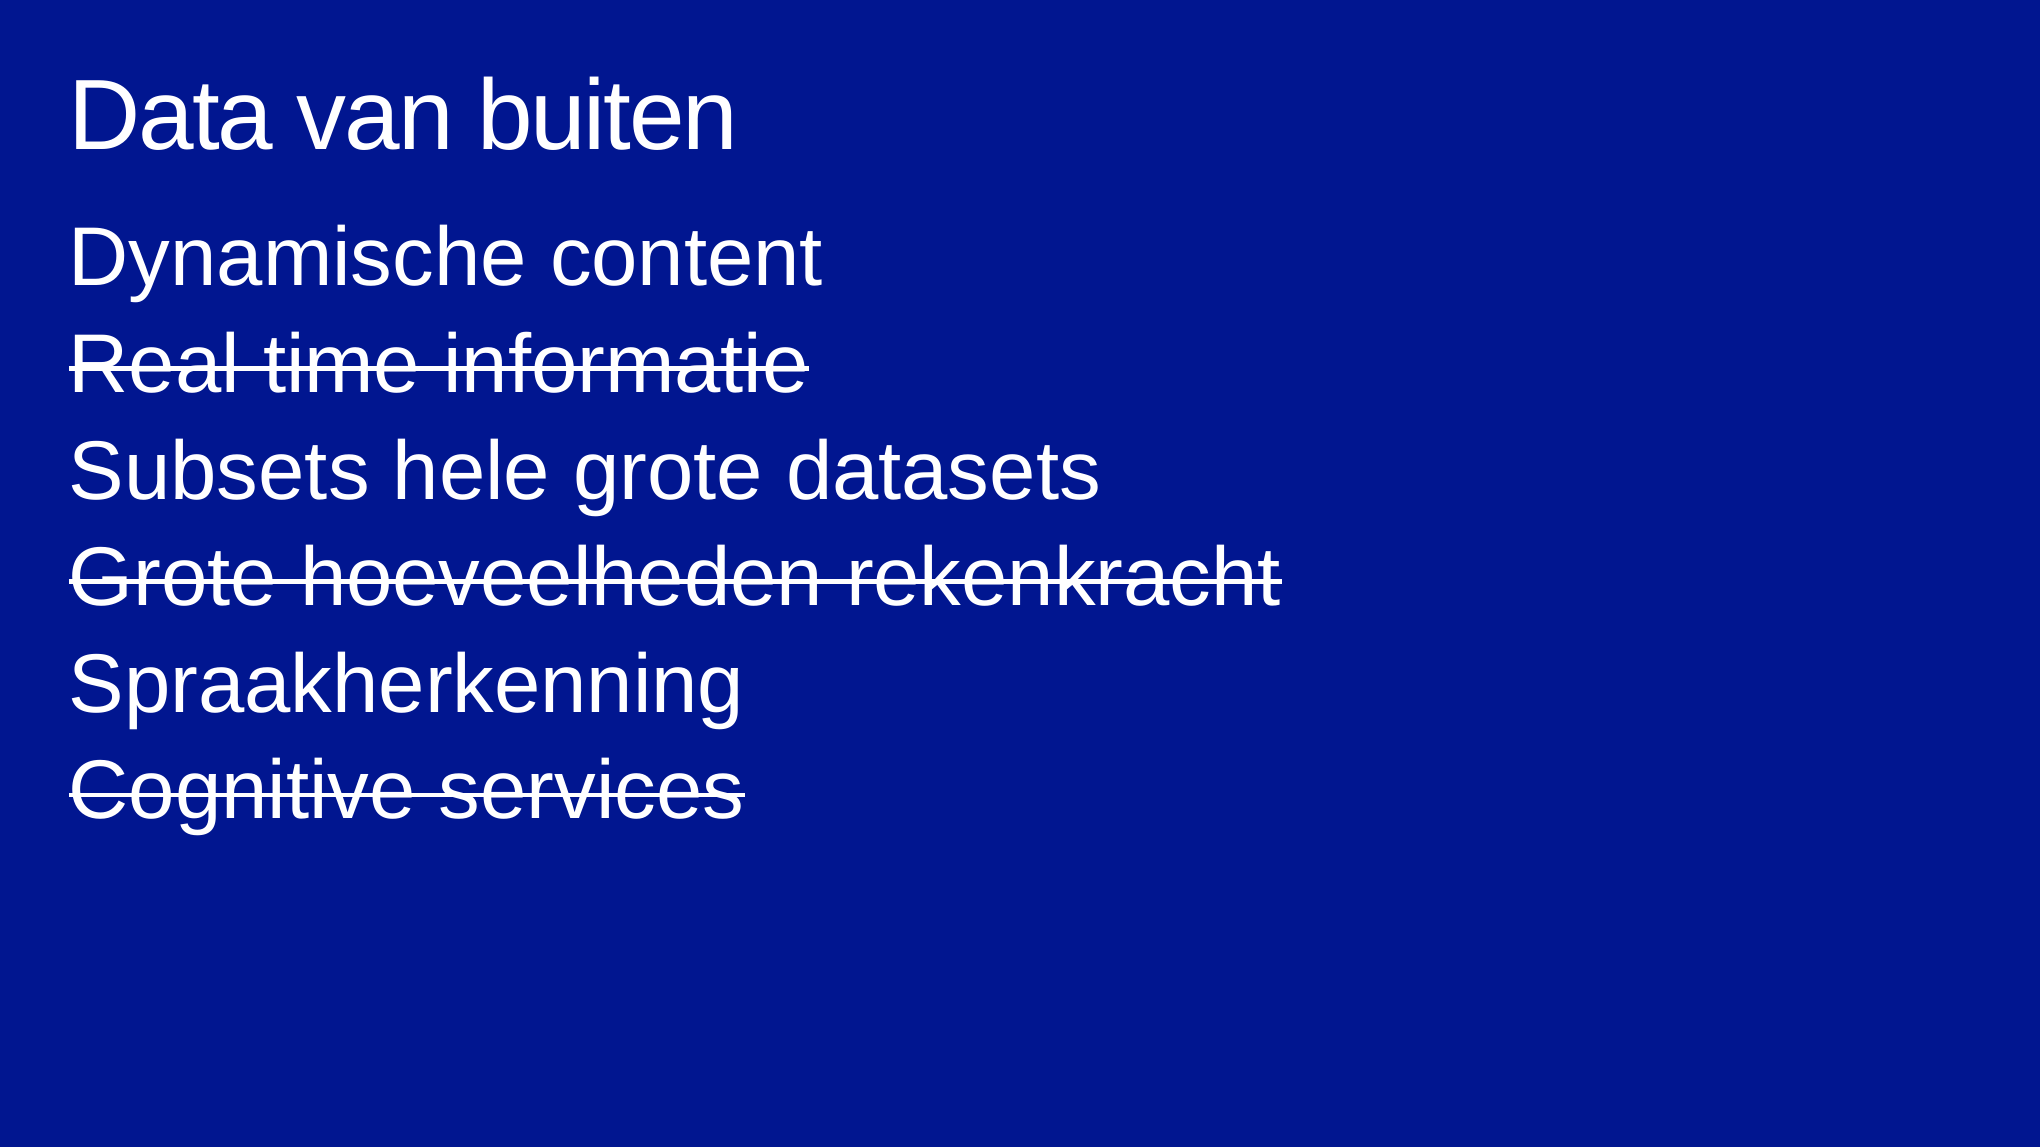

# Data van buiten
Dynamische content
Real time informatie
Subsets hele grote datasets
Grote hoeveelheden rekenkracht
Spraakherkenning
Cognitive services